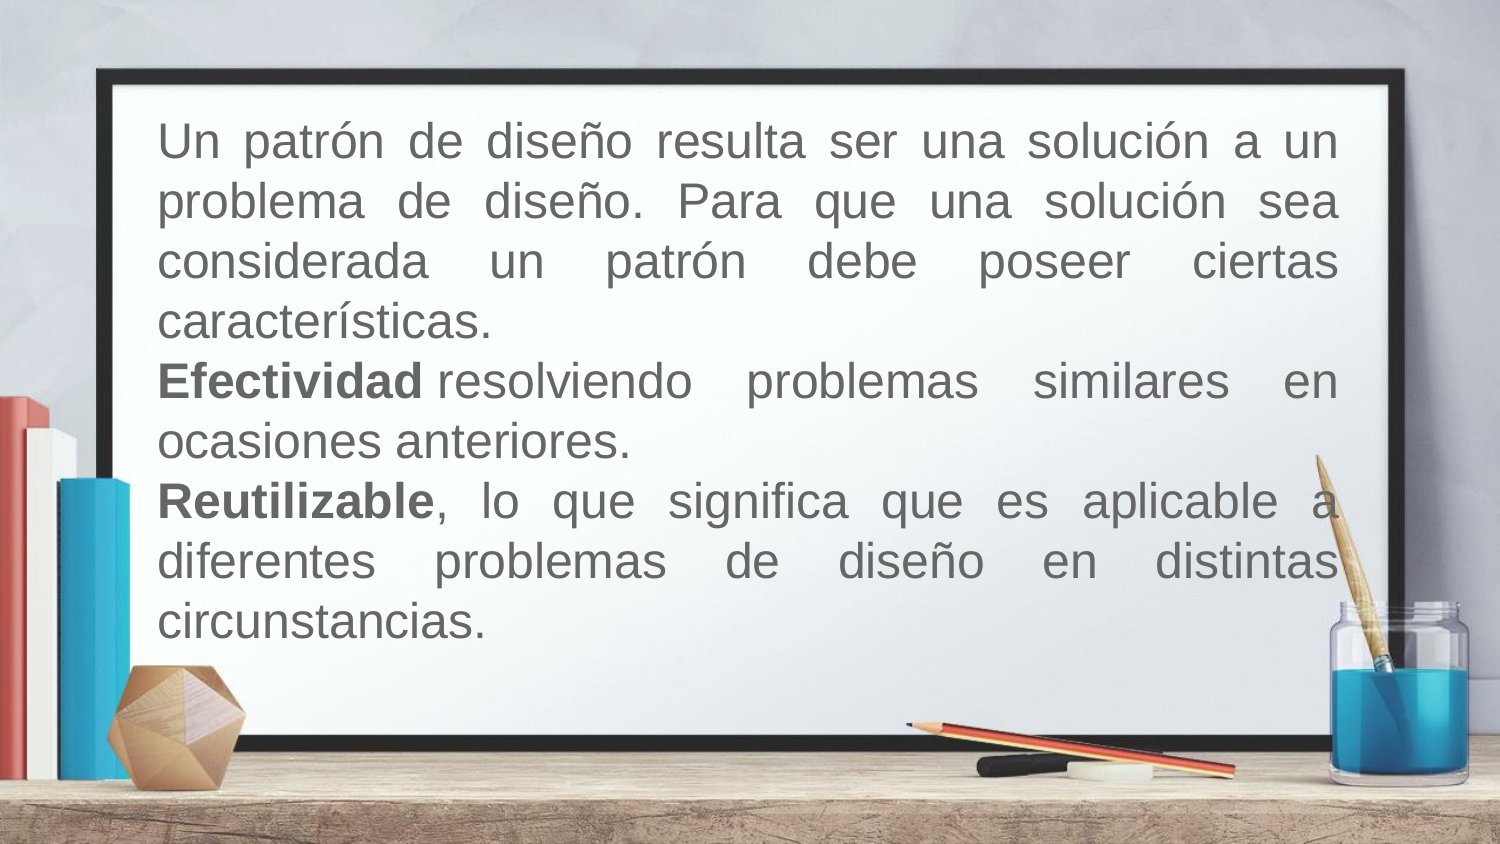

Un patrón de diseño resulta ser una solución a un problema de diseño. Para que una solución sea considerada un patrón debe poseer ciertas características.
Efectividad resolviendo problemas similares en ocasiones anteriores.
Reutilizable, lo que significa que es aplicable a diferentes problemas de diseño en distintas circunstancias.